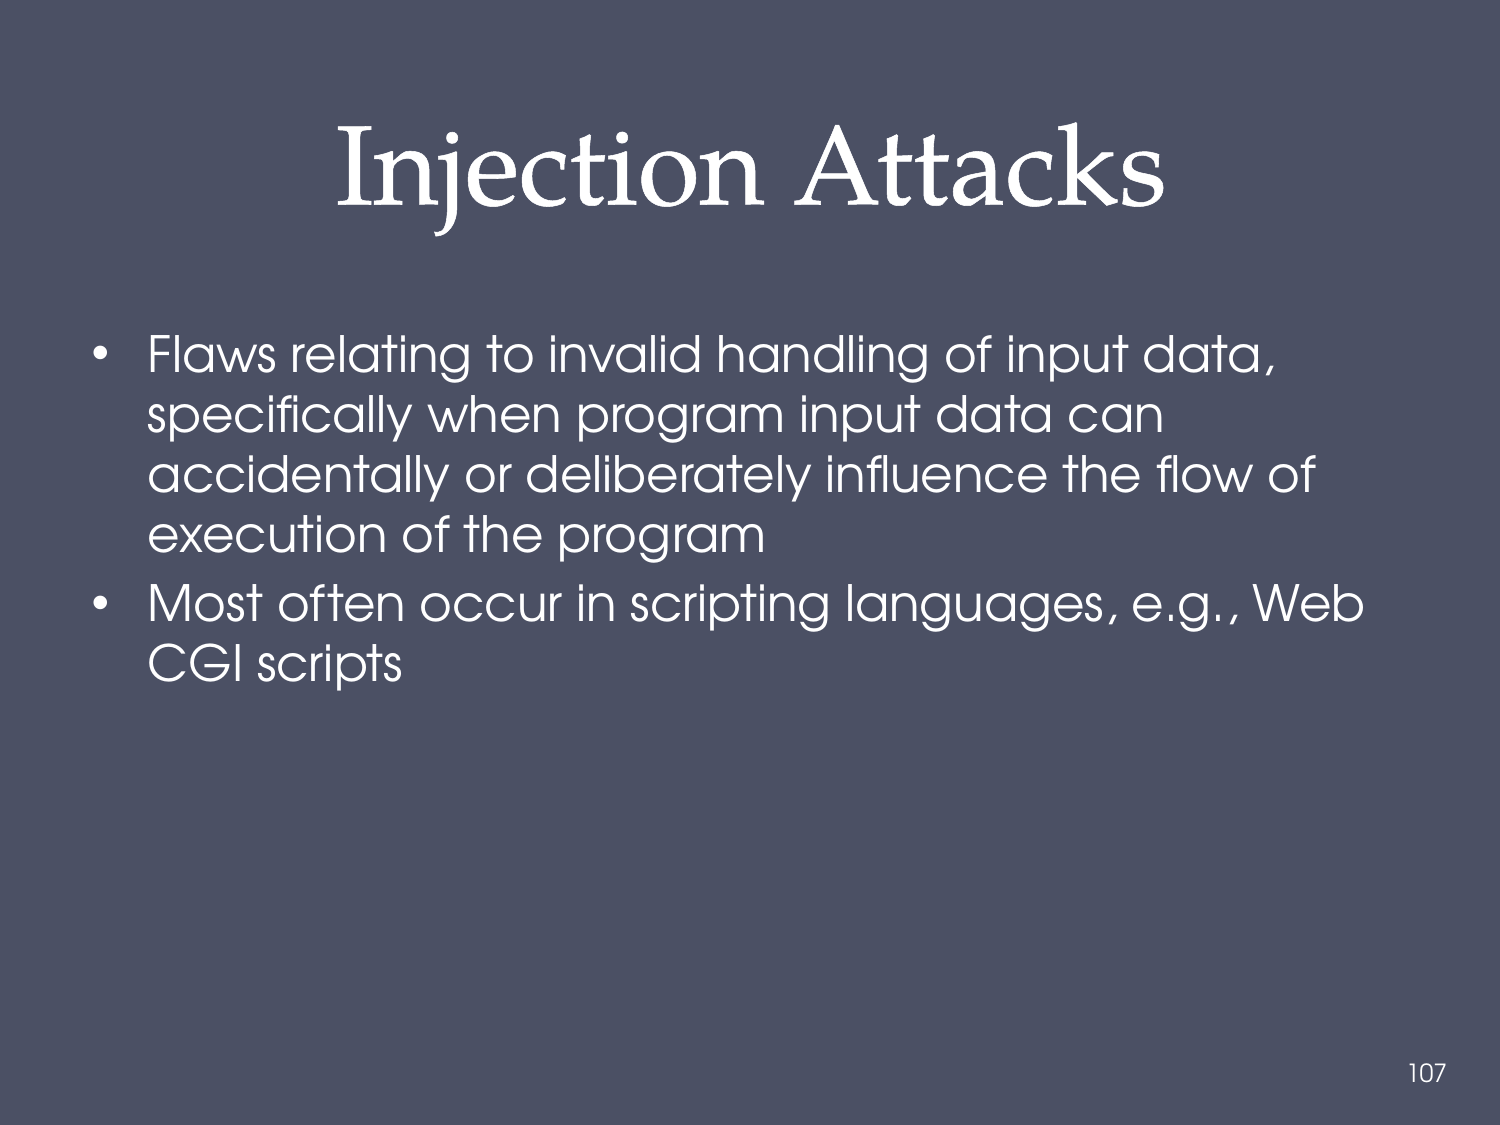

# Injection Attacks
Flaws relating to invalid handling of input data, specifically when program input data can accidentally or deliberately influence the flow of execution of the program
Most often occur in scripting languages, e.g., Web CGI scripts

107